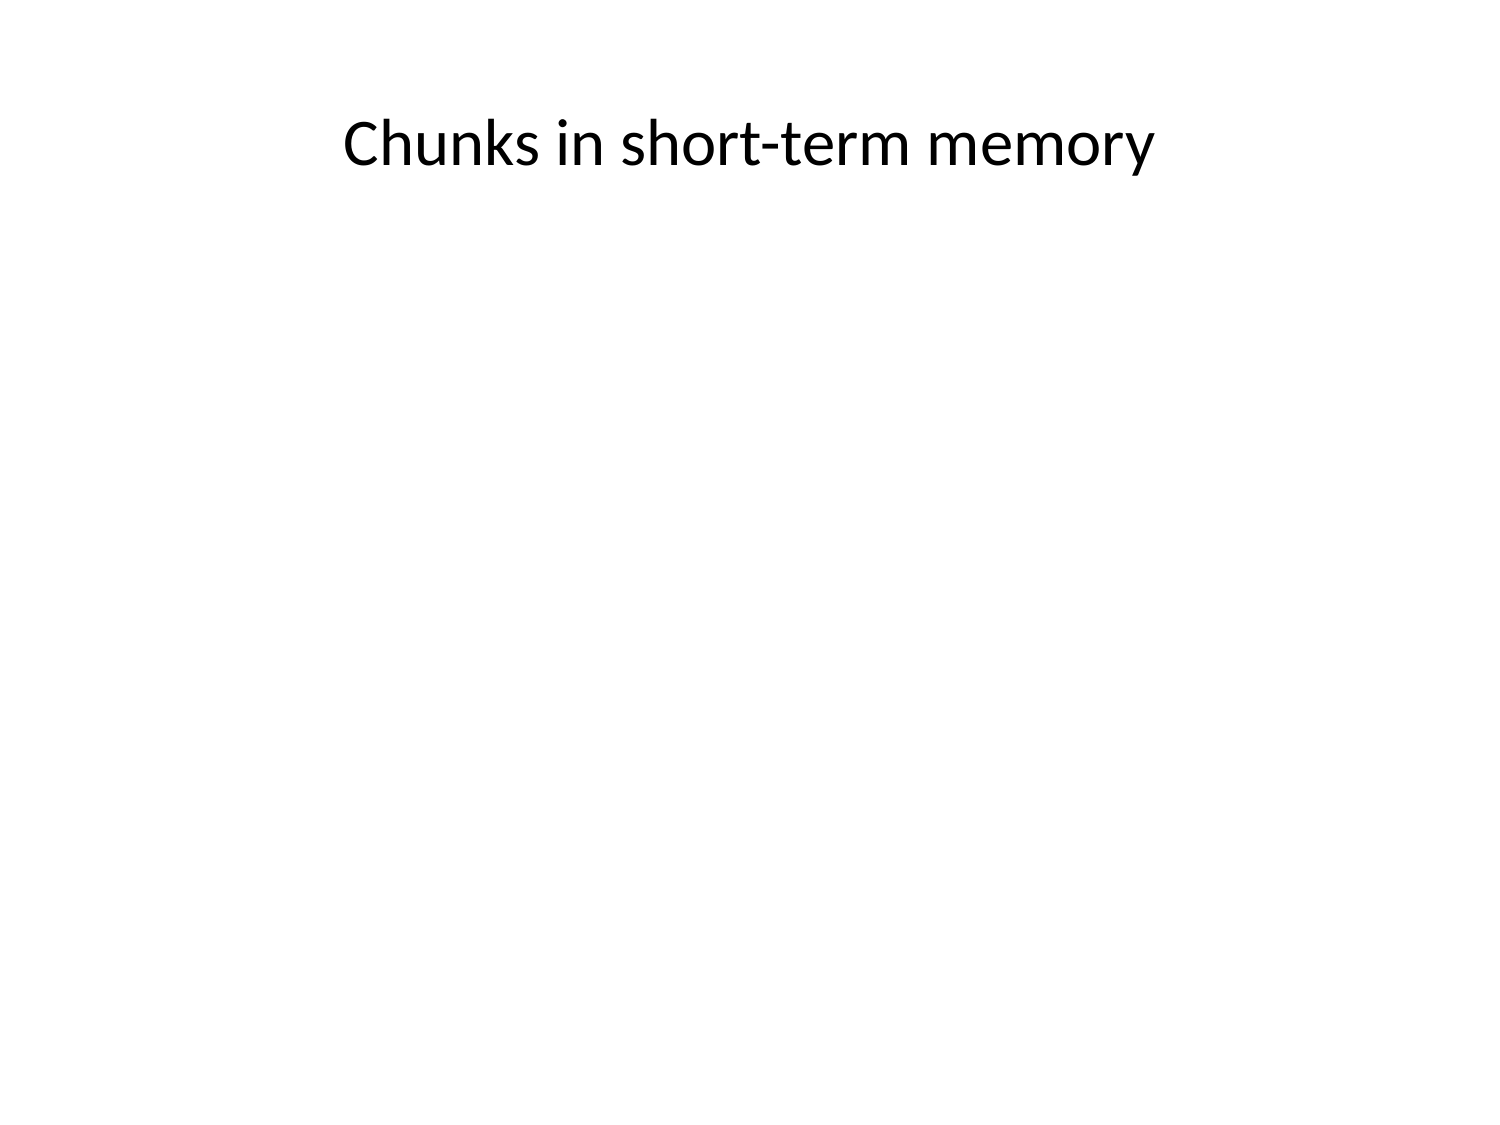

# Chunks in short-term memory

BZTK
DJRNQP
MTXHVLFCSR
FROGBATPIGDUCK